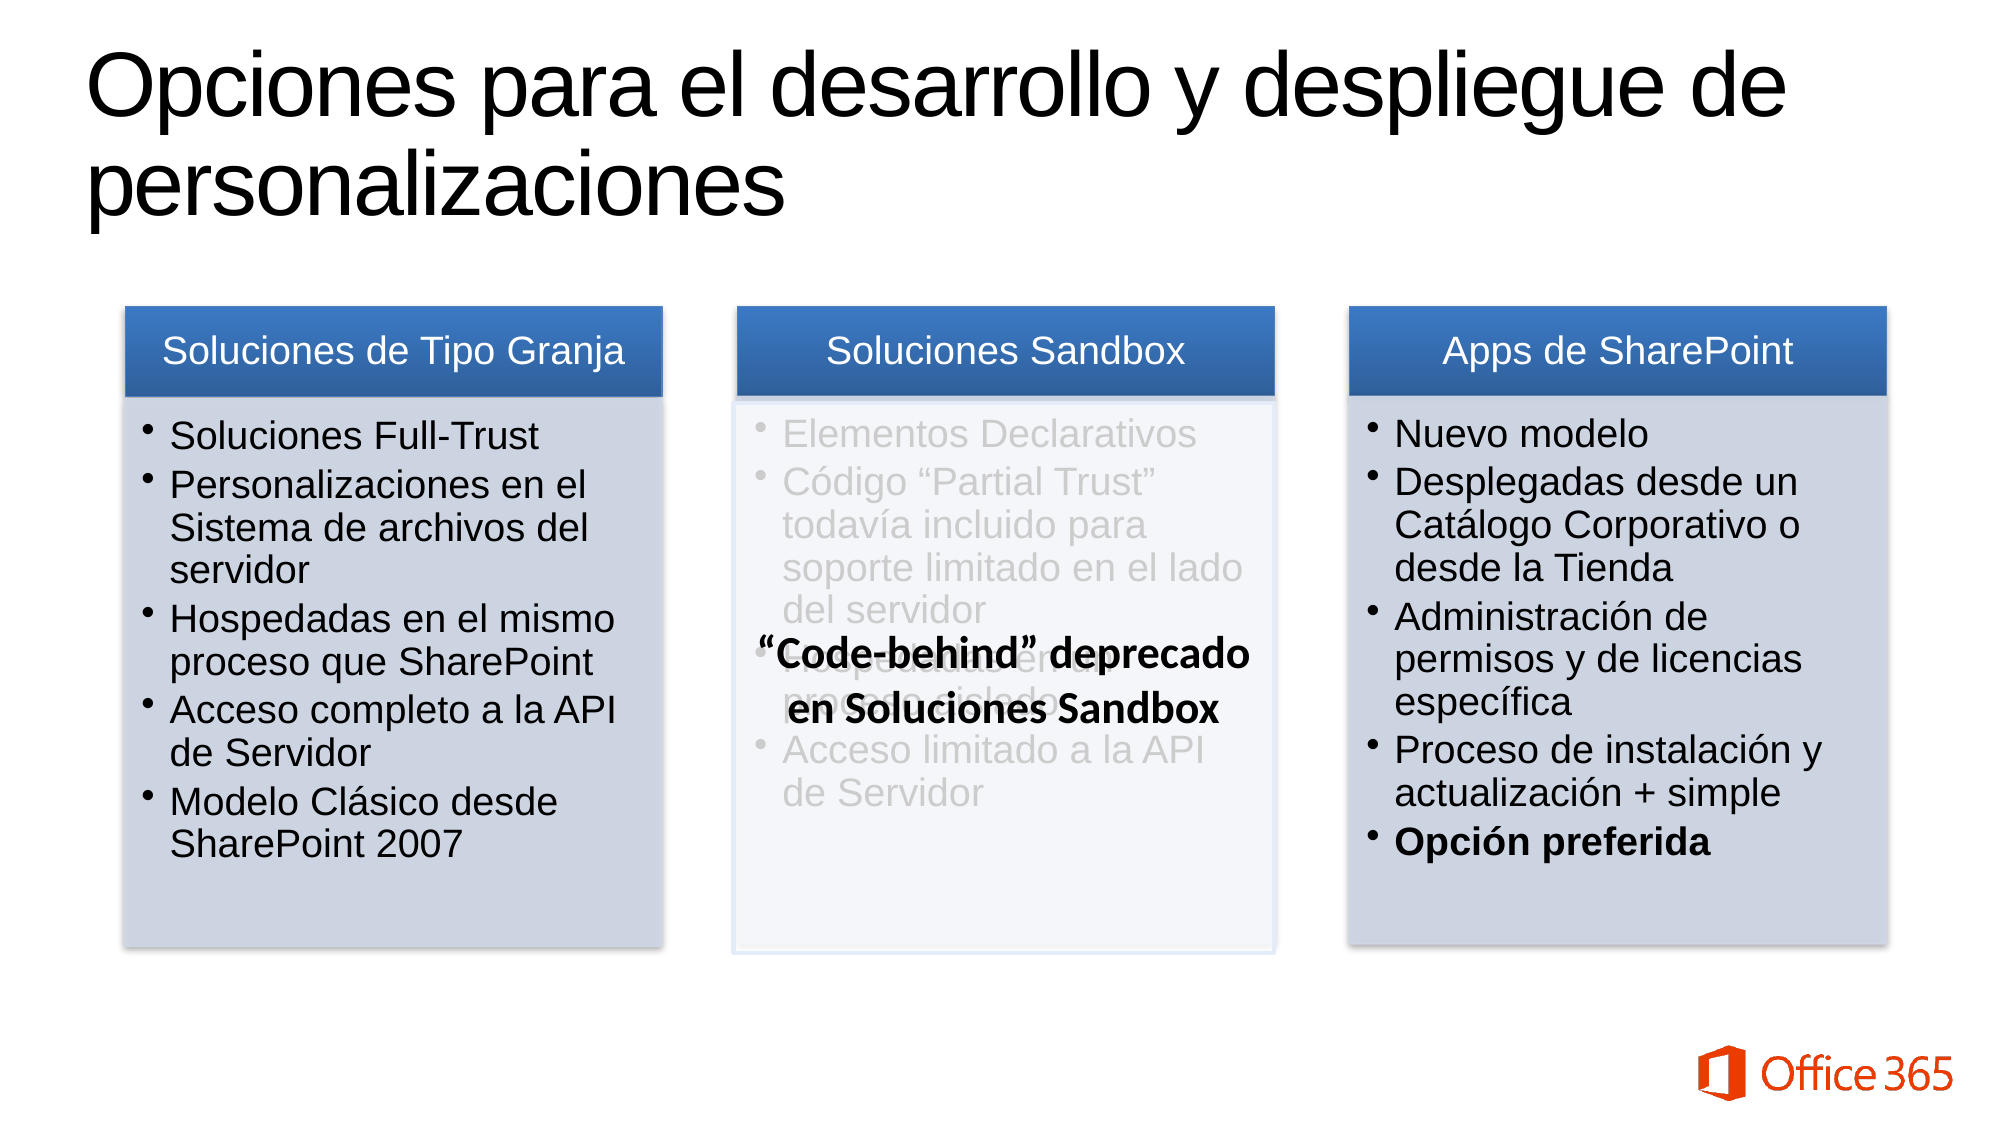

# Opciones para el desarrollo y despliegue de personalizaciones

Soluciones de Tipo Granja
Soluciones Full-Trust
Personalizaciones en el Sistema de archivos del servidor
Hospedadas en el mismo proceso que SharePoint
Acceso completo a la API de Servidor
Modelo Clásico desde SharePoint 2007
Soluciones Sandbox
Elementos Declarativos
Código “Partial Trust” todavía incluido para soporte limitado en el lado del servidor
Hospedadas en un proceso aislado
Acceso limitado a la API de Servidor
Apps de SharePoint
Nuevo modelo
Desplegadas desde un Catálogo Corporativo o desde la Tienda
Administración de permisos y de licencias específica
Proceso de instalación y actualización + simple
Opción preferida
“Code-behind” deprecado en Soluciones Sandbox